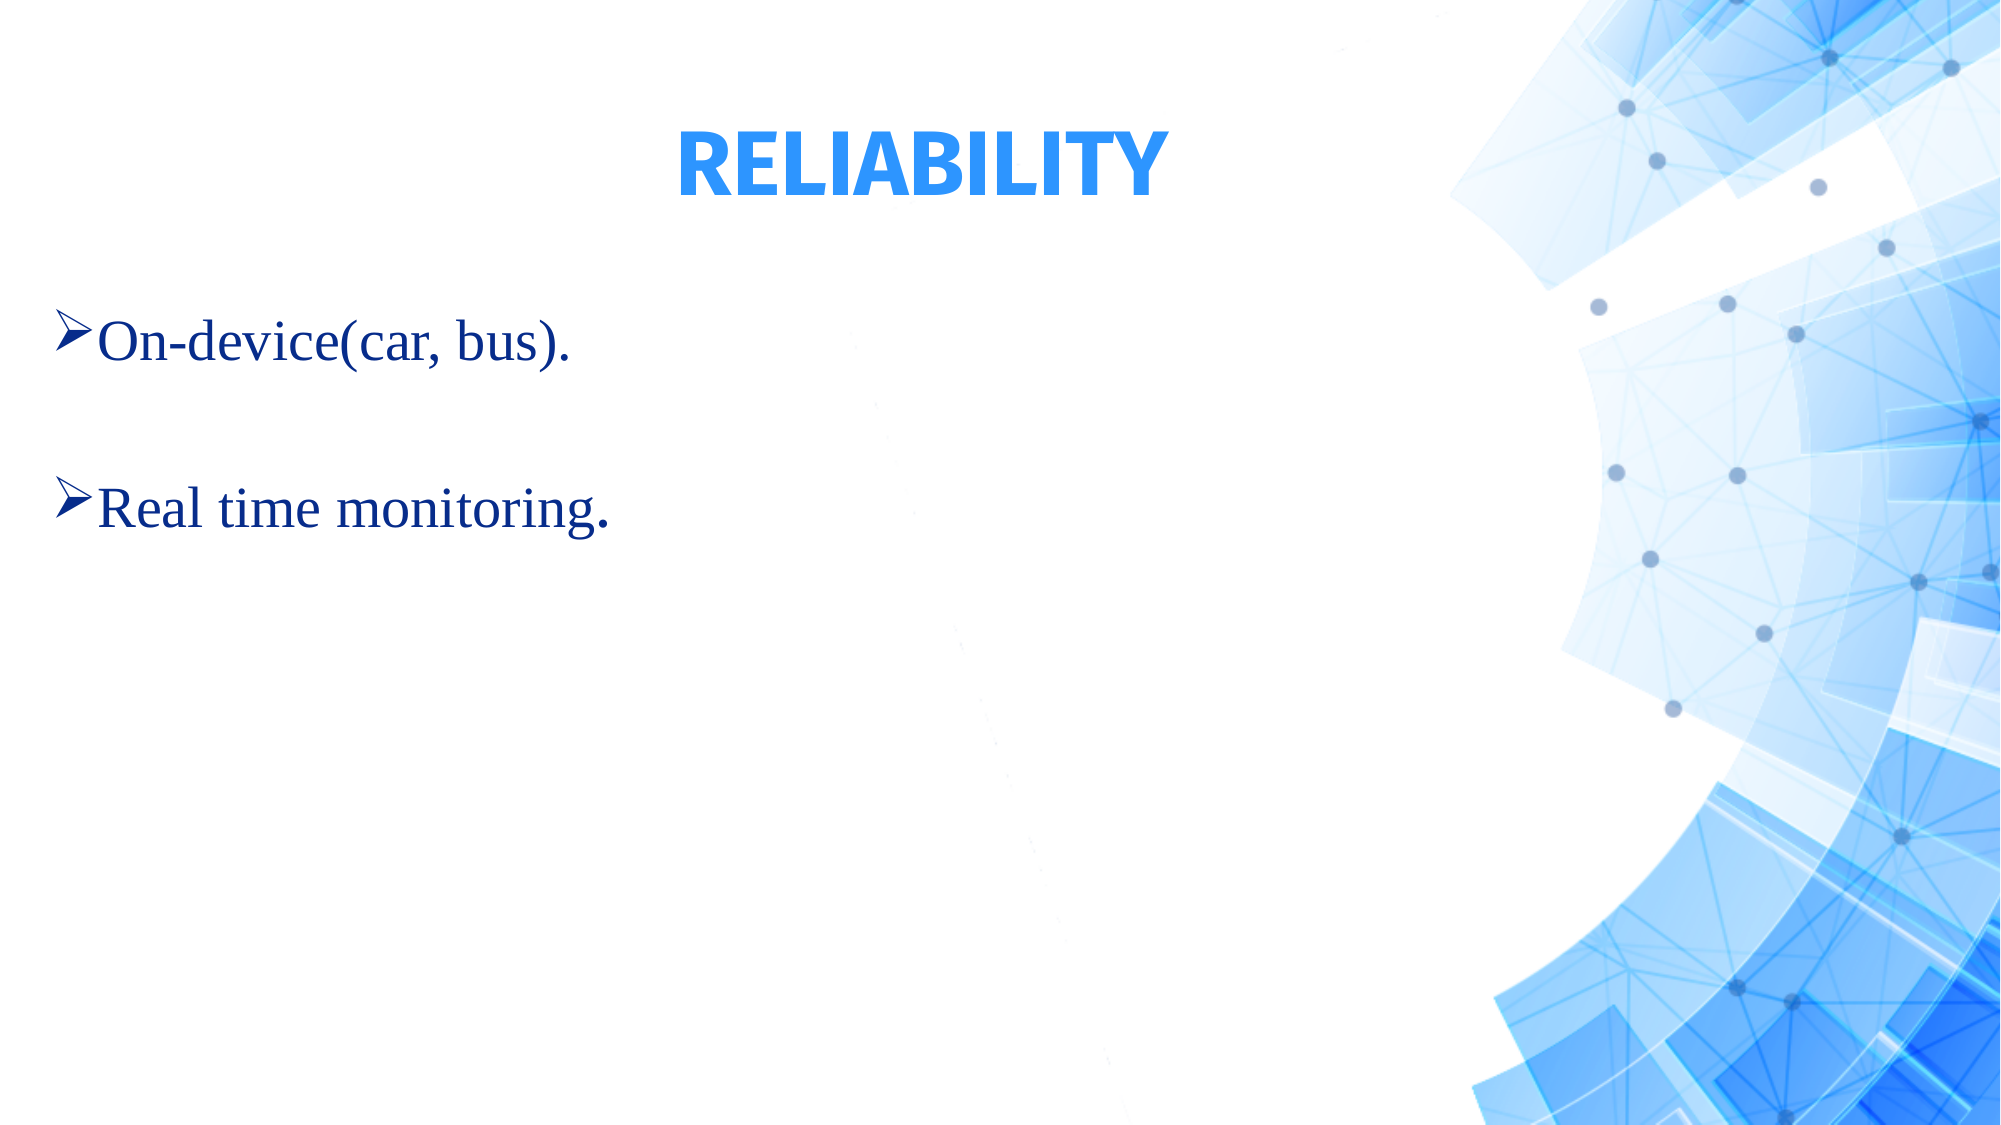

# RELIABILITY
On-device(car, bus).

Real time monitoring.